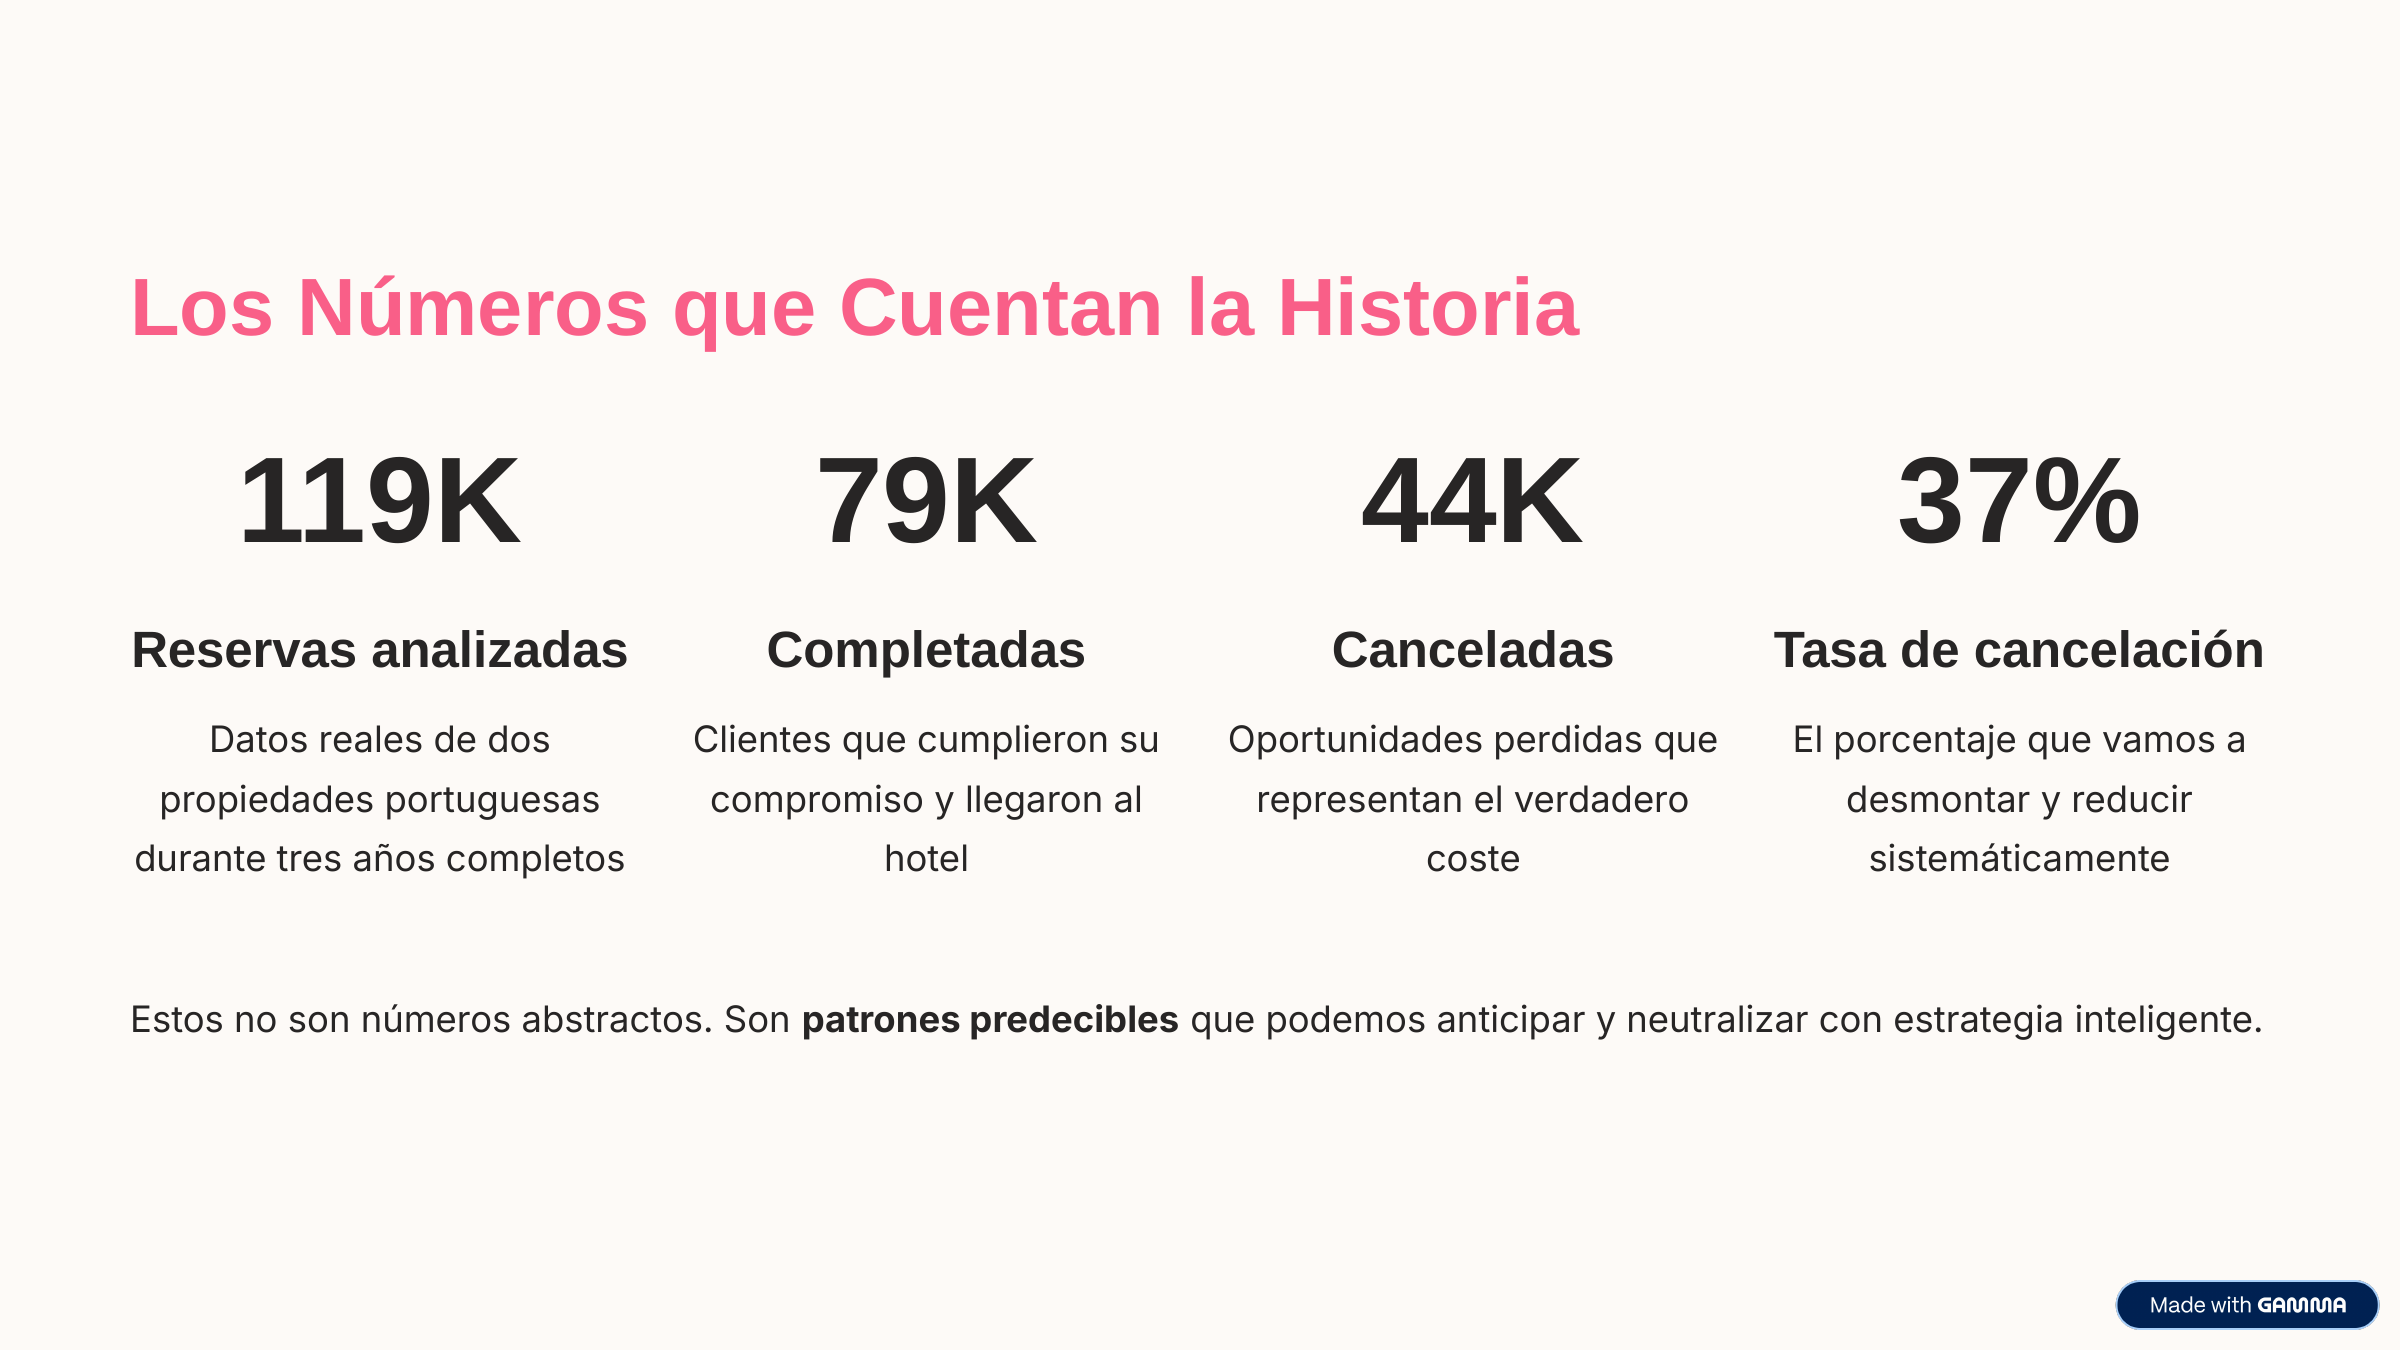

Los Números que Cuentan la Historia
119K
79K
44K
37%
Reservas analizadas
Completadas
Canceladas
Tasa de cancelación
Datos reales de dos propiedades portuguesas durante tres años completos
Clientes que cumplieron su compromiso y llegaron al hotel
Oportunidades perdidas que representan el verdadero coste
El porcentaje que vamos a desmontar y reducir sistemáticamente
Estos no son números abstractos. Son patrones predecibles que podemos anticipar y neutralizar con estrategia inteligente.